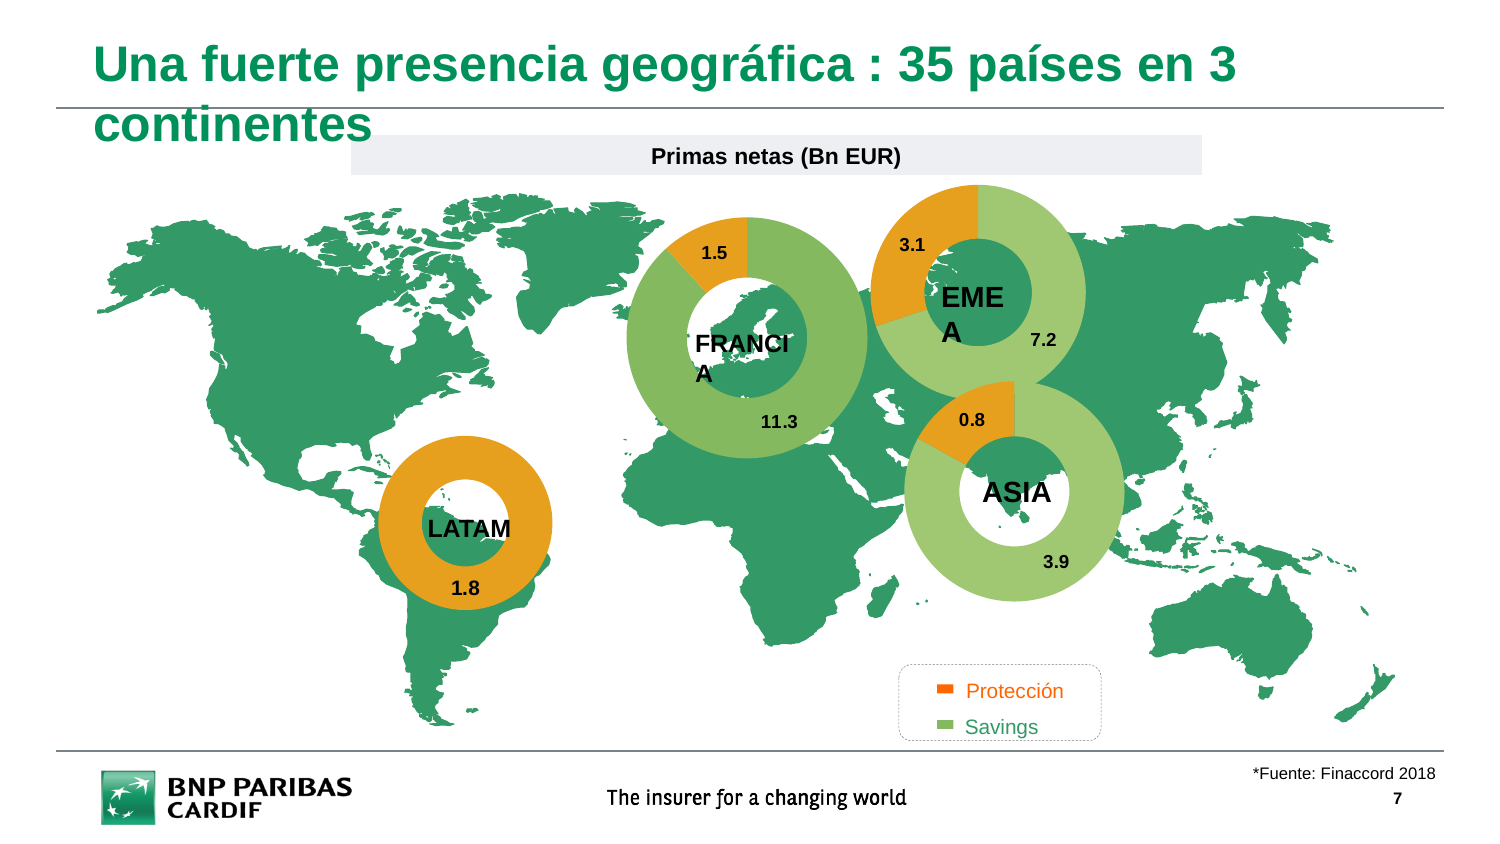

Una fuerte presencia geográfica : 35 países en 3 continentes
Primas netas (Bn EUR)

### Chart

| Category |  |
|---|---|
| Savings | 7.2 |
| Protección | 3.1 |
EMEA

### Chart

| Category |  |
|---|---|
FRANCIA

### Chart

| Category | ASIA |
|---|---|

### Chart

| Category |  |
|---|---|
| Savings | 0.0 |
| Protección | 1.8 |
ASIA
LATAM

Protección

Savings

*Fuente: Finaccord 2018
7